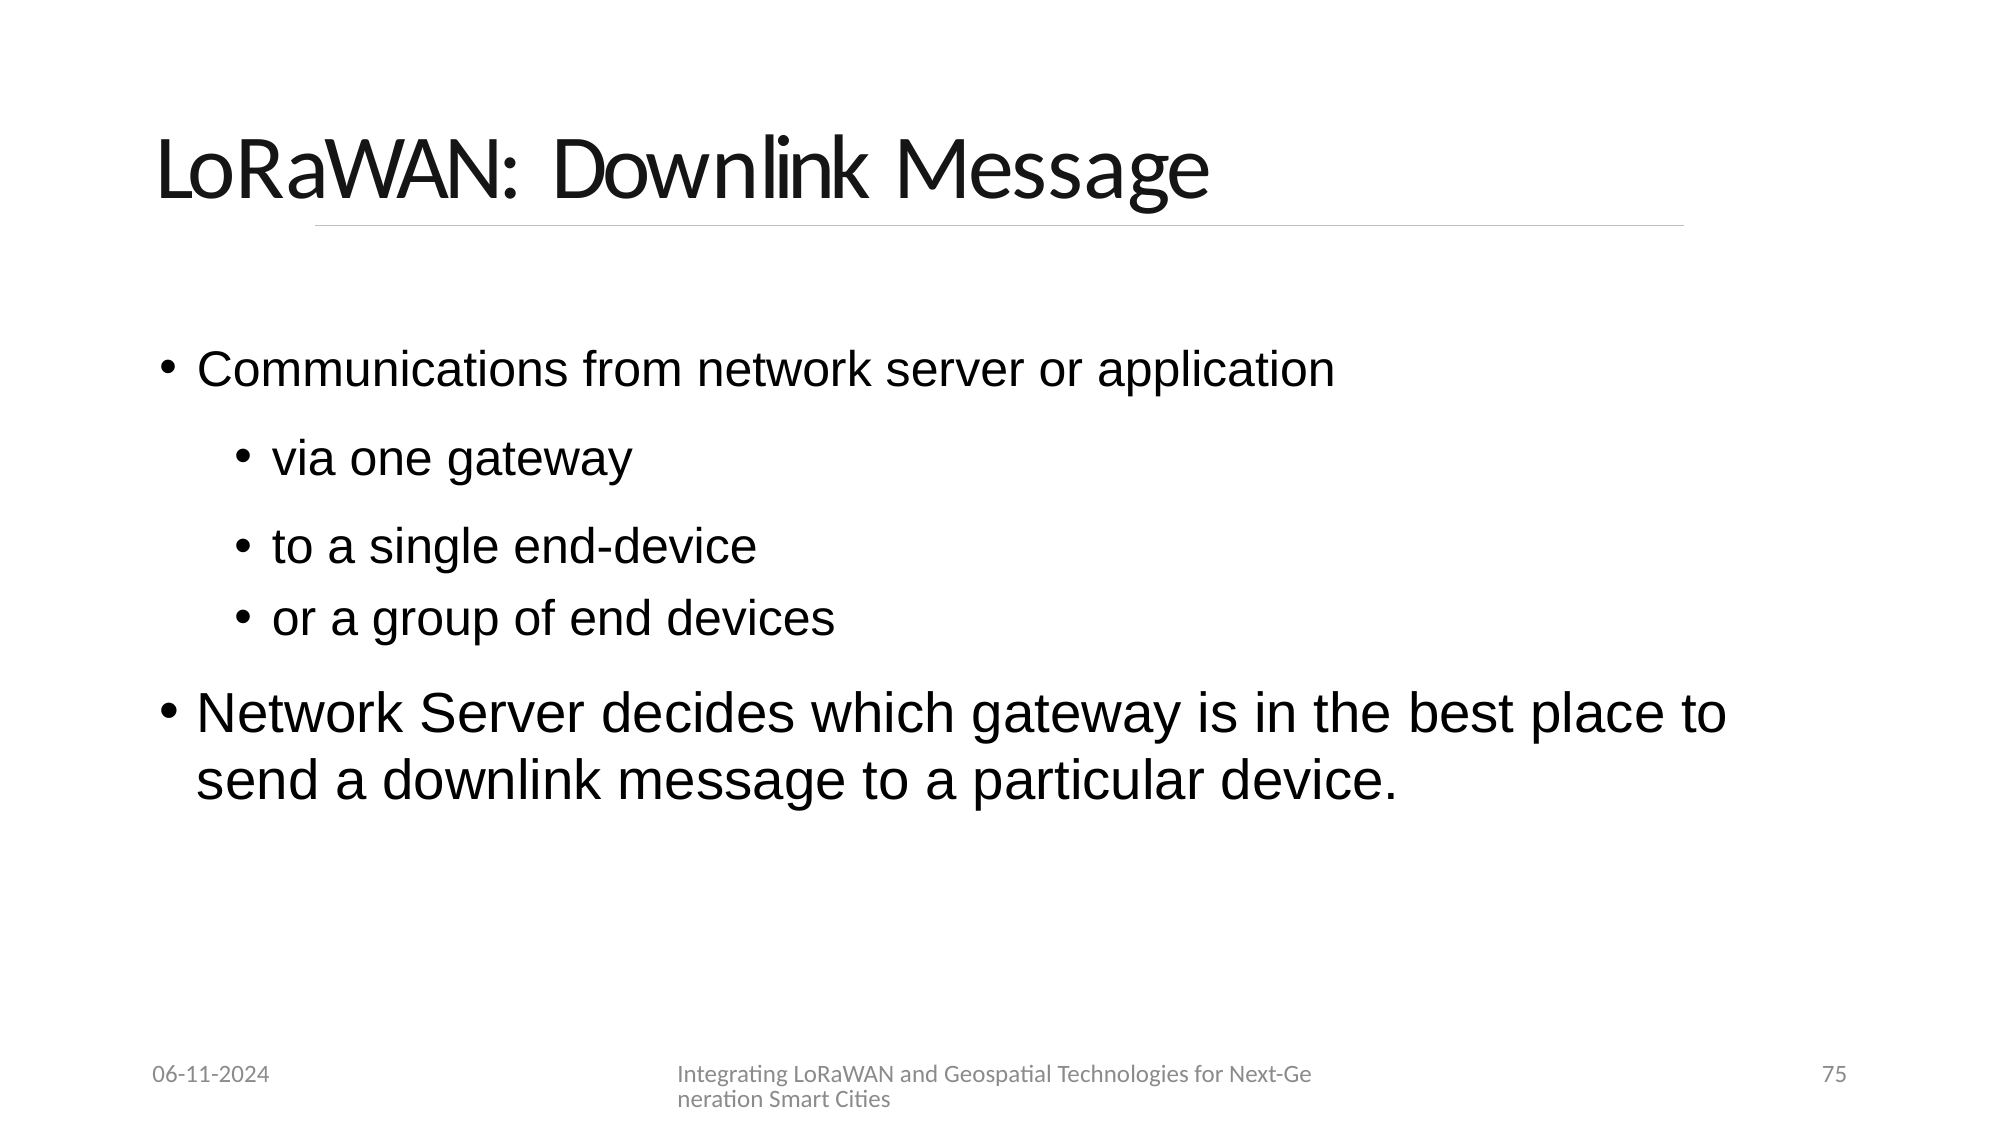

# LoRaWAN: Downlink Message

Communications from network server or application
via one gateway
to a single end-device
or a group of end devices
Network Server decides which gateway is in the best place to send a downlink message to a particular device.
06-11-2024
Integrating LoRaWAN and Geospatial Technologies for Next-Generation Smart Cities
75